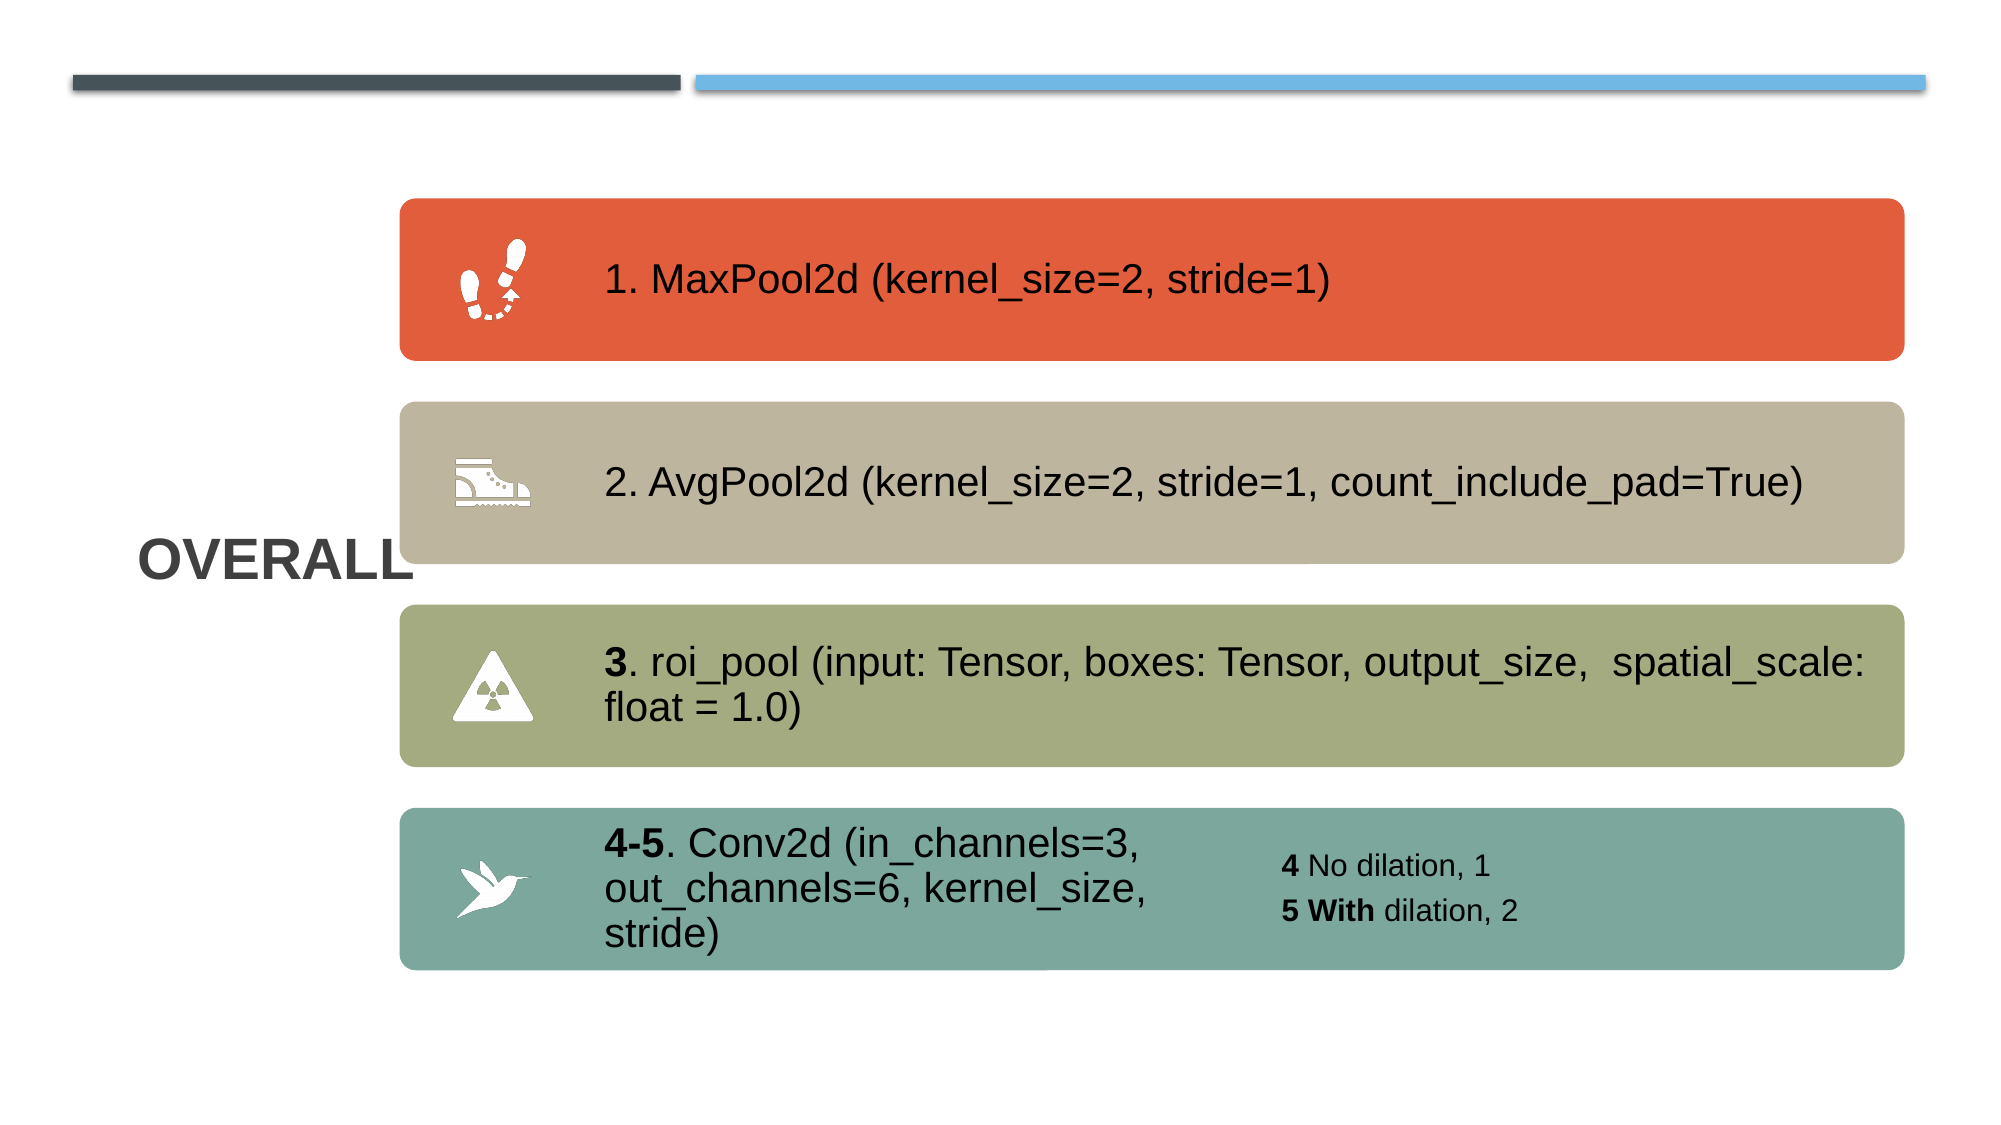

Overall
1. MaxPool2d (kernel_size=2, stride=1)
2. AvgPool2d (kernel_size=2, stride=1, count_include_pad=True)
3. roi_pool (input: Tensor, boxes: Tensor, output_size,  spatial_scale: float = 1.0)
4-5. Conv2d (in_channels=3, out_channels=6, kernel_size, stride)
4 No dilation, 1
5 With dilation, 2